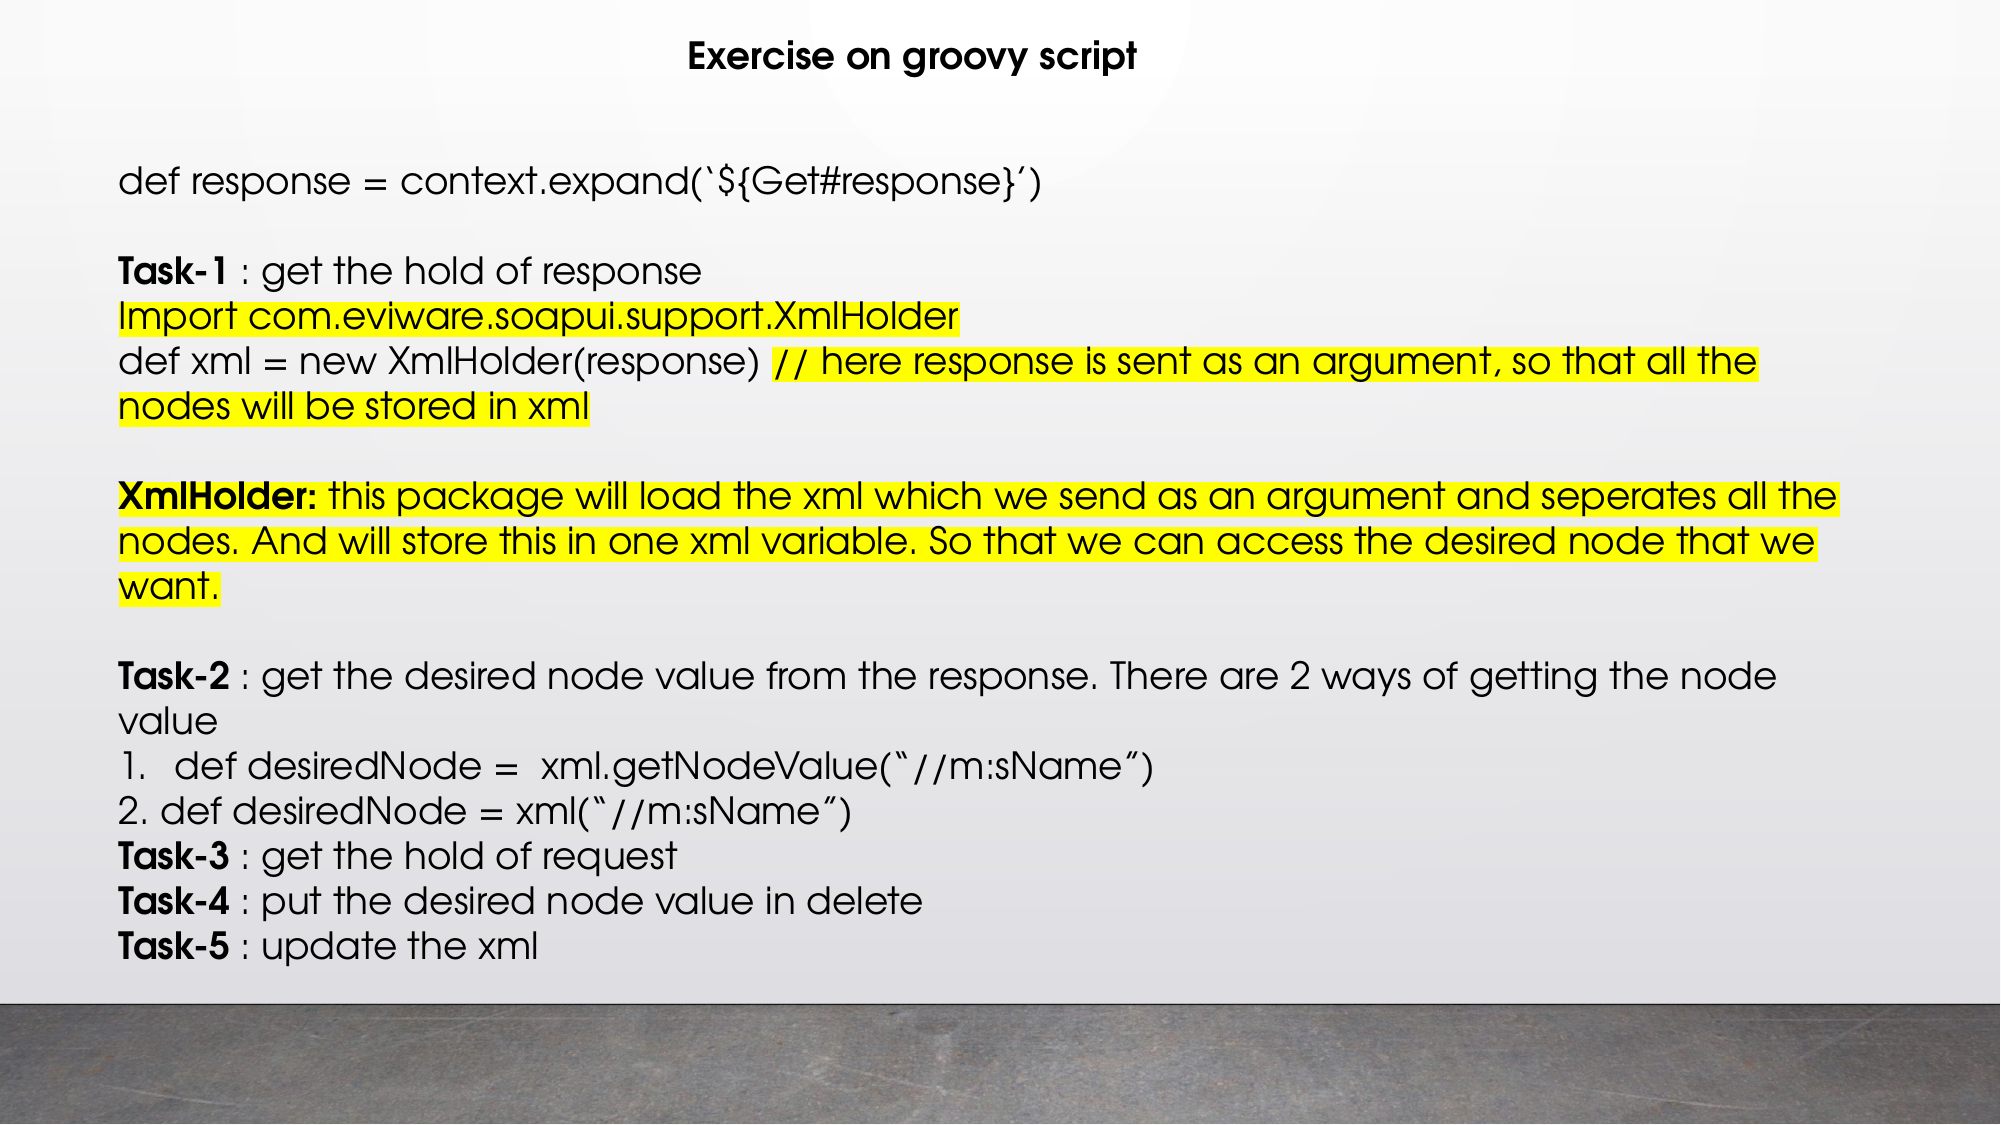

Exercise on groovy script
def response = context.expand(‘${Get#response}’)

Task-1 : get the hold of response
Import com.eviware.soapui.support.XmlHolder
def xml = new XmlHolder(response) // here response is sent as an argument, so that all the nodes will be stored in xml

XmlHolder: this package will load the xml which we send as an argument and seperates all the nodes. And will store this in one xml variable. So that we can access the desired node that we want.

Task-2 : get the desired node value from the response. There are 2 ways of getting the node value
def desiredNode =  xml.getNodeValue(“//m:sName”)
2. def desiredNode = xml(“//m:sName”)
Task-3 : get the hold of request
Task-4 : put the desired node value in delete
Task-5 : update the xml